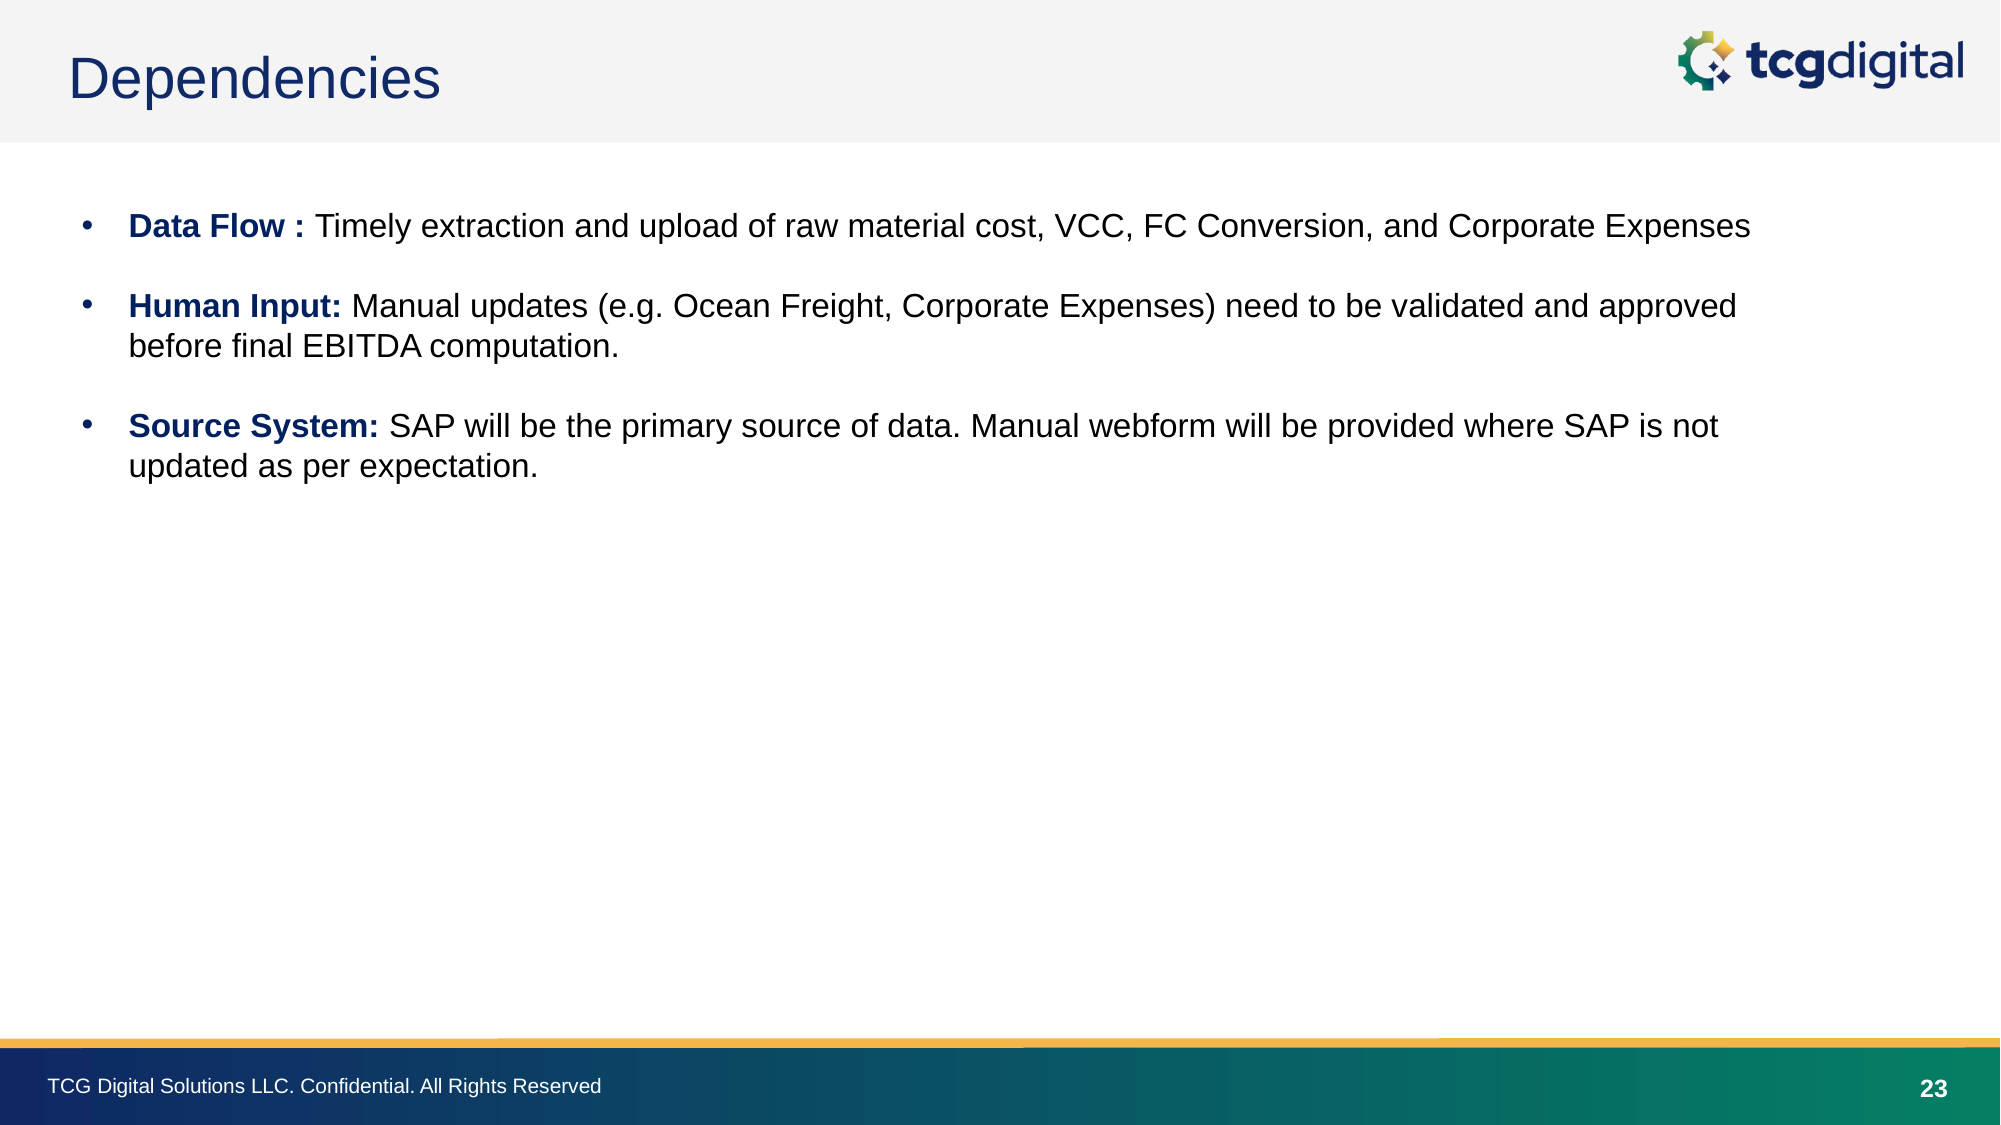

Dependencies

Data Flow : Timely extraction and upload of raw material cost, VCC, FC Conversion, and Corporate Expenses

Human Input: Manual updates (e.g. Ocean Freight, Corporate Expenses) need to be validated and approved before final EBITDA computation.

Source System: SAP will be the primary source of data. Manual webform will be provided where SAP is not updated as per expectation.